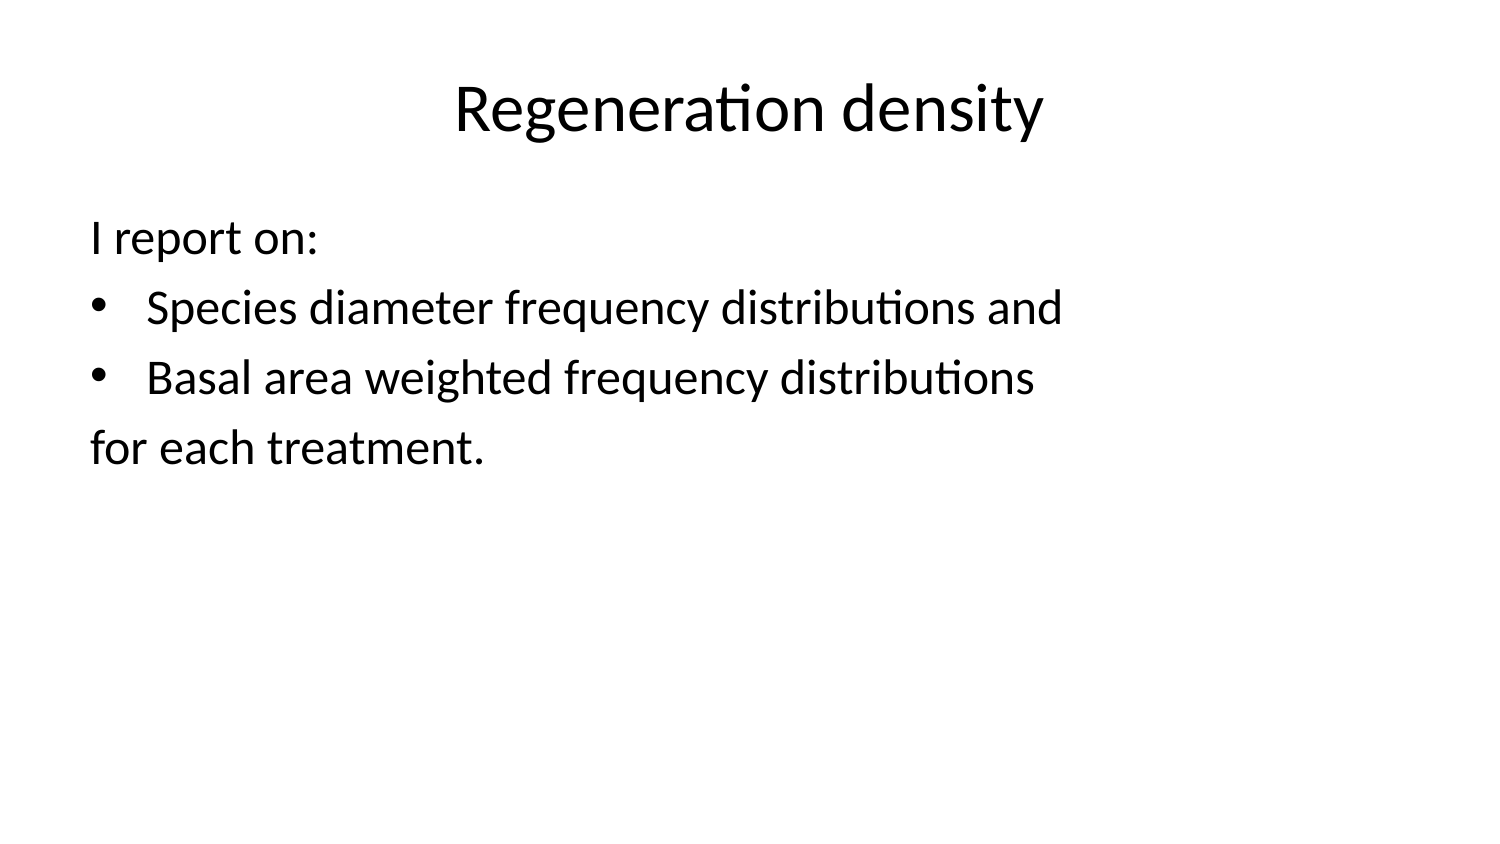

# Regeneration density
I report on:
Species diameter frequency distributions and
Basal area weighted frequency distributions
for each treatment.